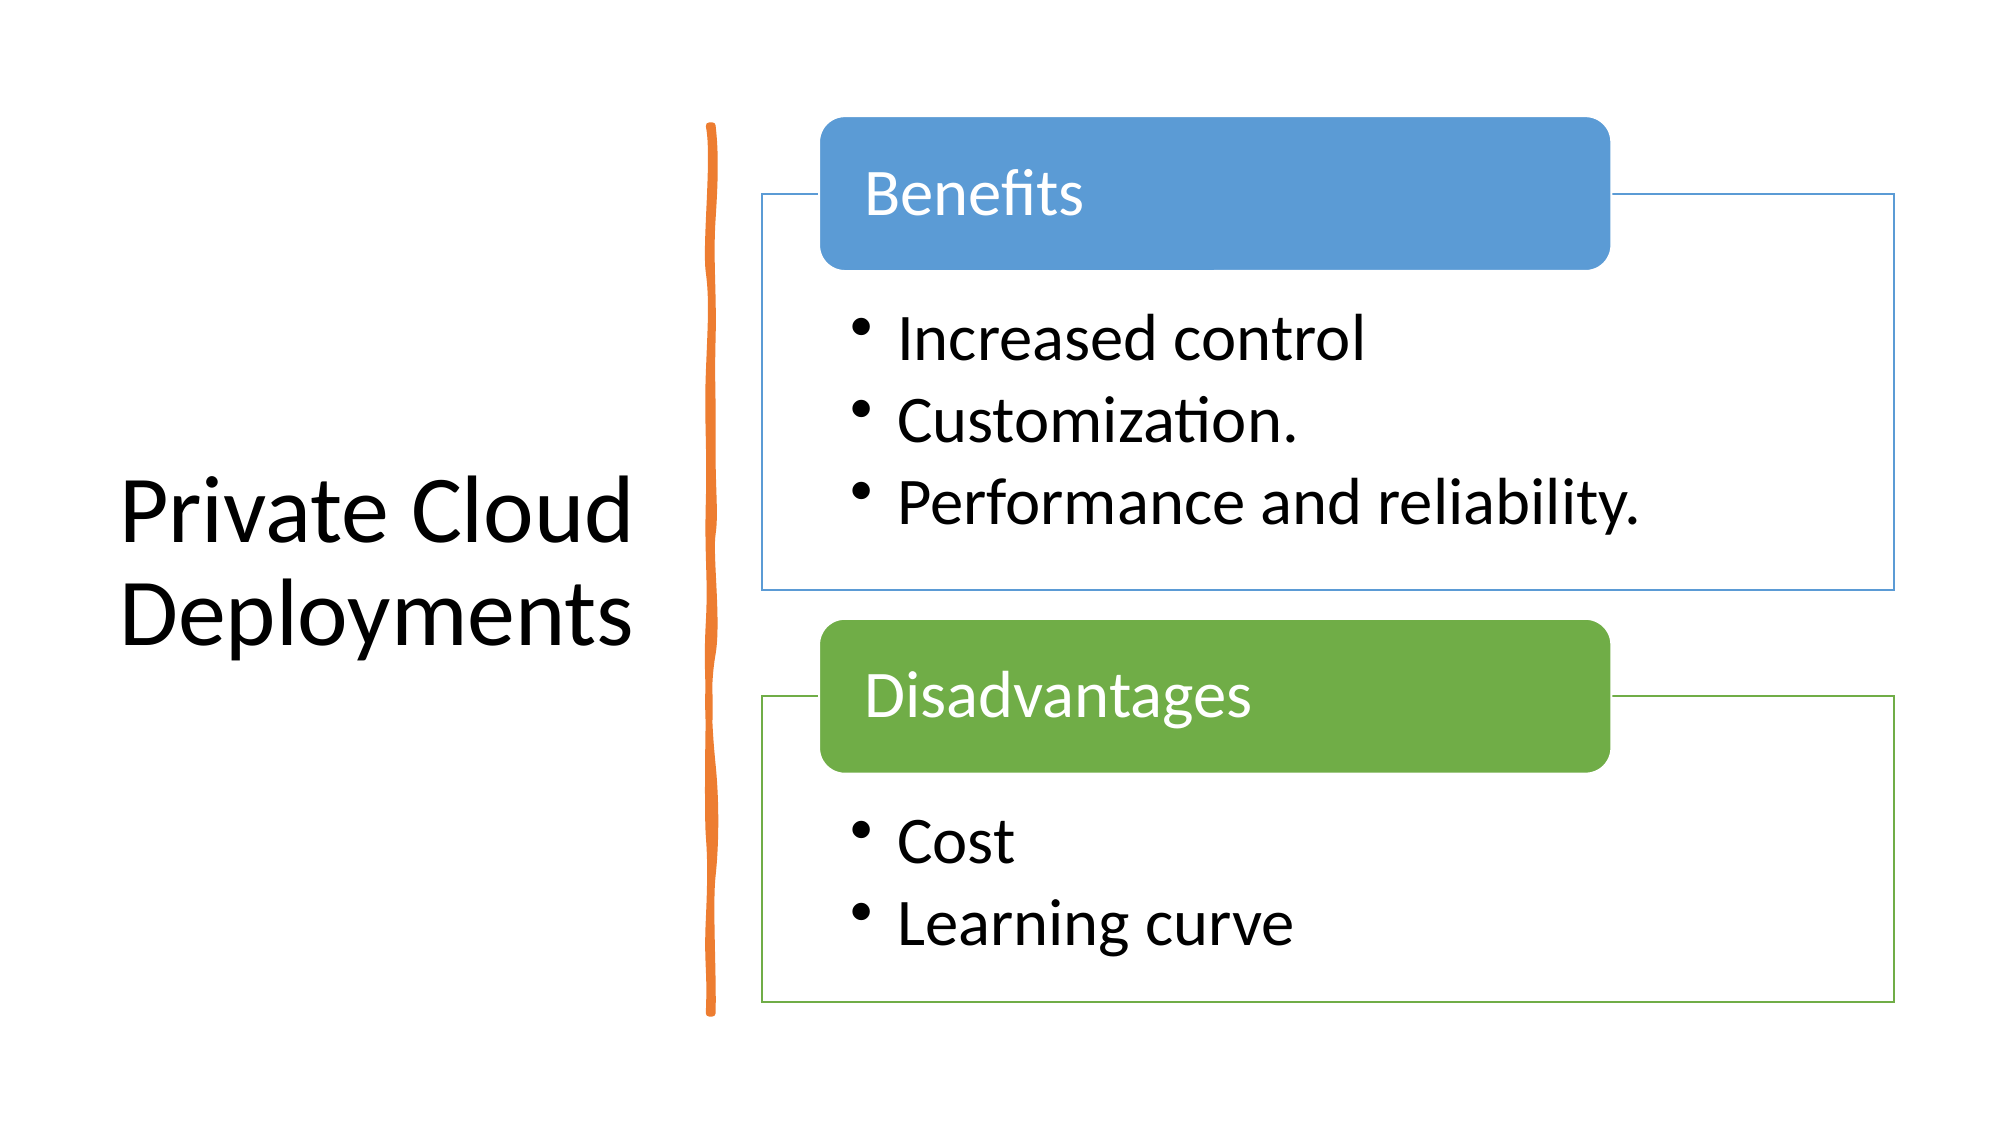

Increased control
Customization.
Performance and reliability.
Benefits
Cost
Learning curve
Disadvantages
# Private Cloud Deployments